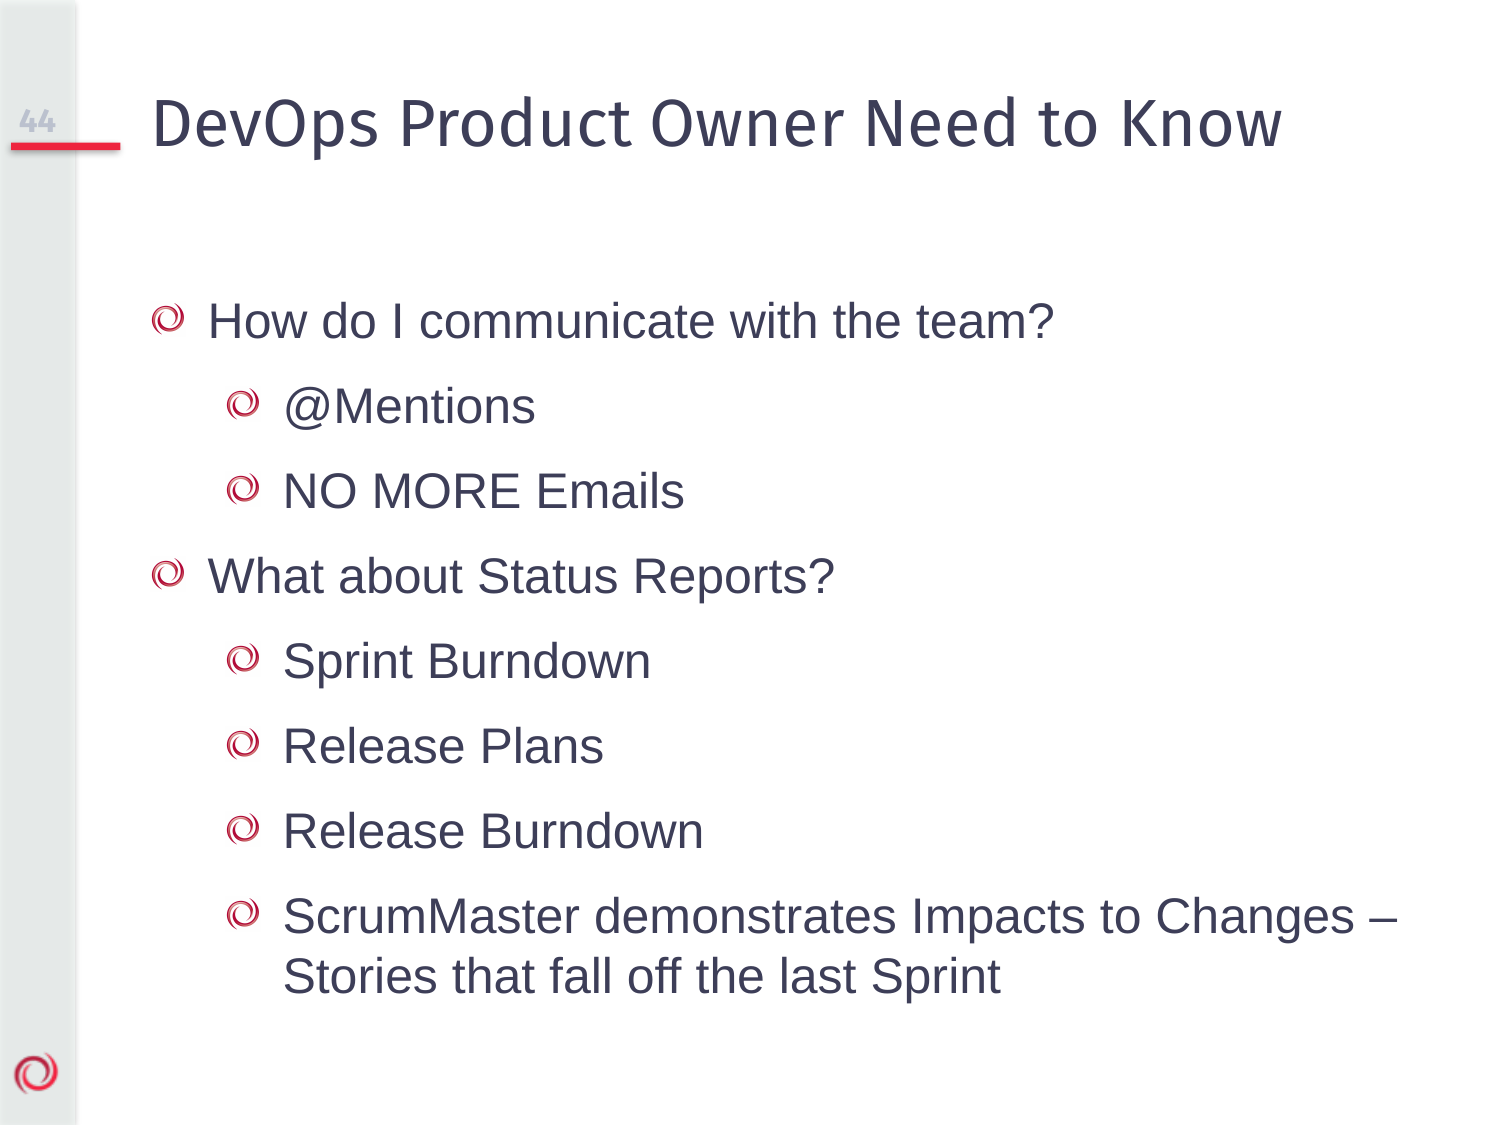

DevOps Product Owner Need to Know
44
How do I communicate with the team?
@Mentions
NO MORE Emails
What about Status Reports?
Sprint Burndown
Release Plans
Release Burndown
ScrumMaster demonstrates Impacts to Changes – Stories that fall off the last Sprint